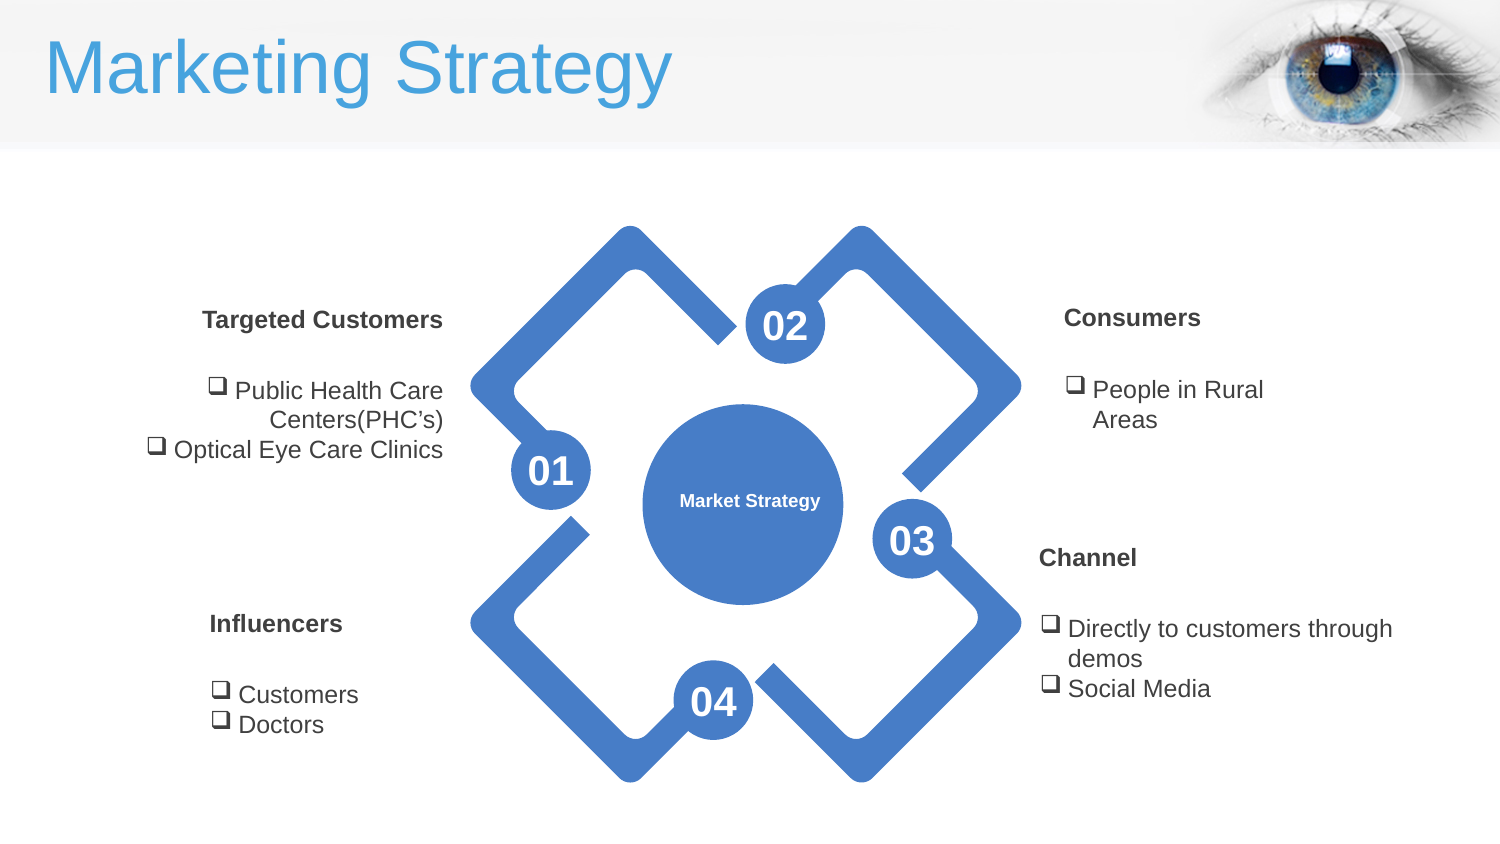

Marketing Strategy

02
Consumers

People in Rural Areas
Targeted Customers

Public Health Care Centers(PHC’s)
Optical Eye Care Clinics

01

Market Strategy

03
Channel

Directly to customers through demos
Social Media
Influencers

Customers
Doctors

04